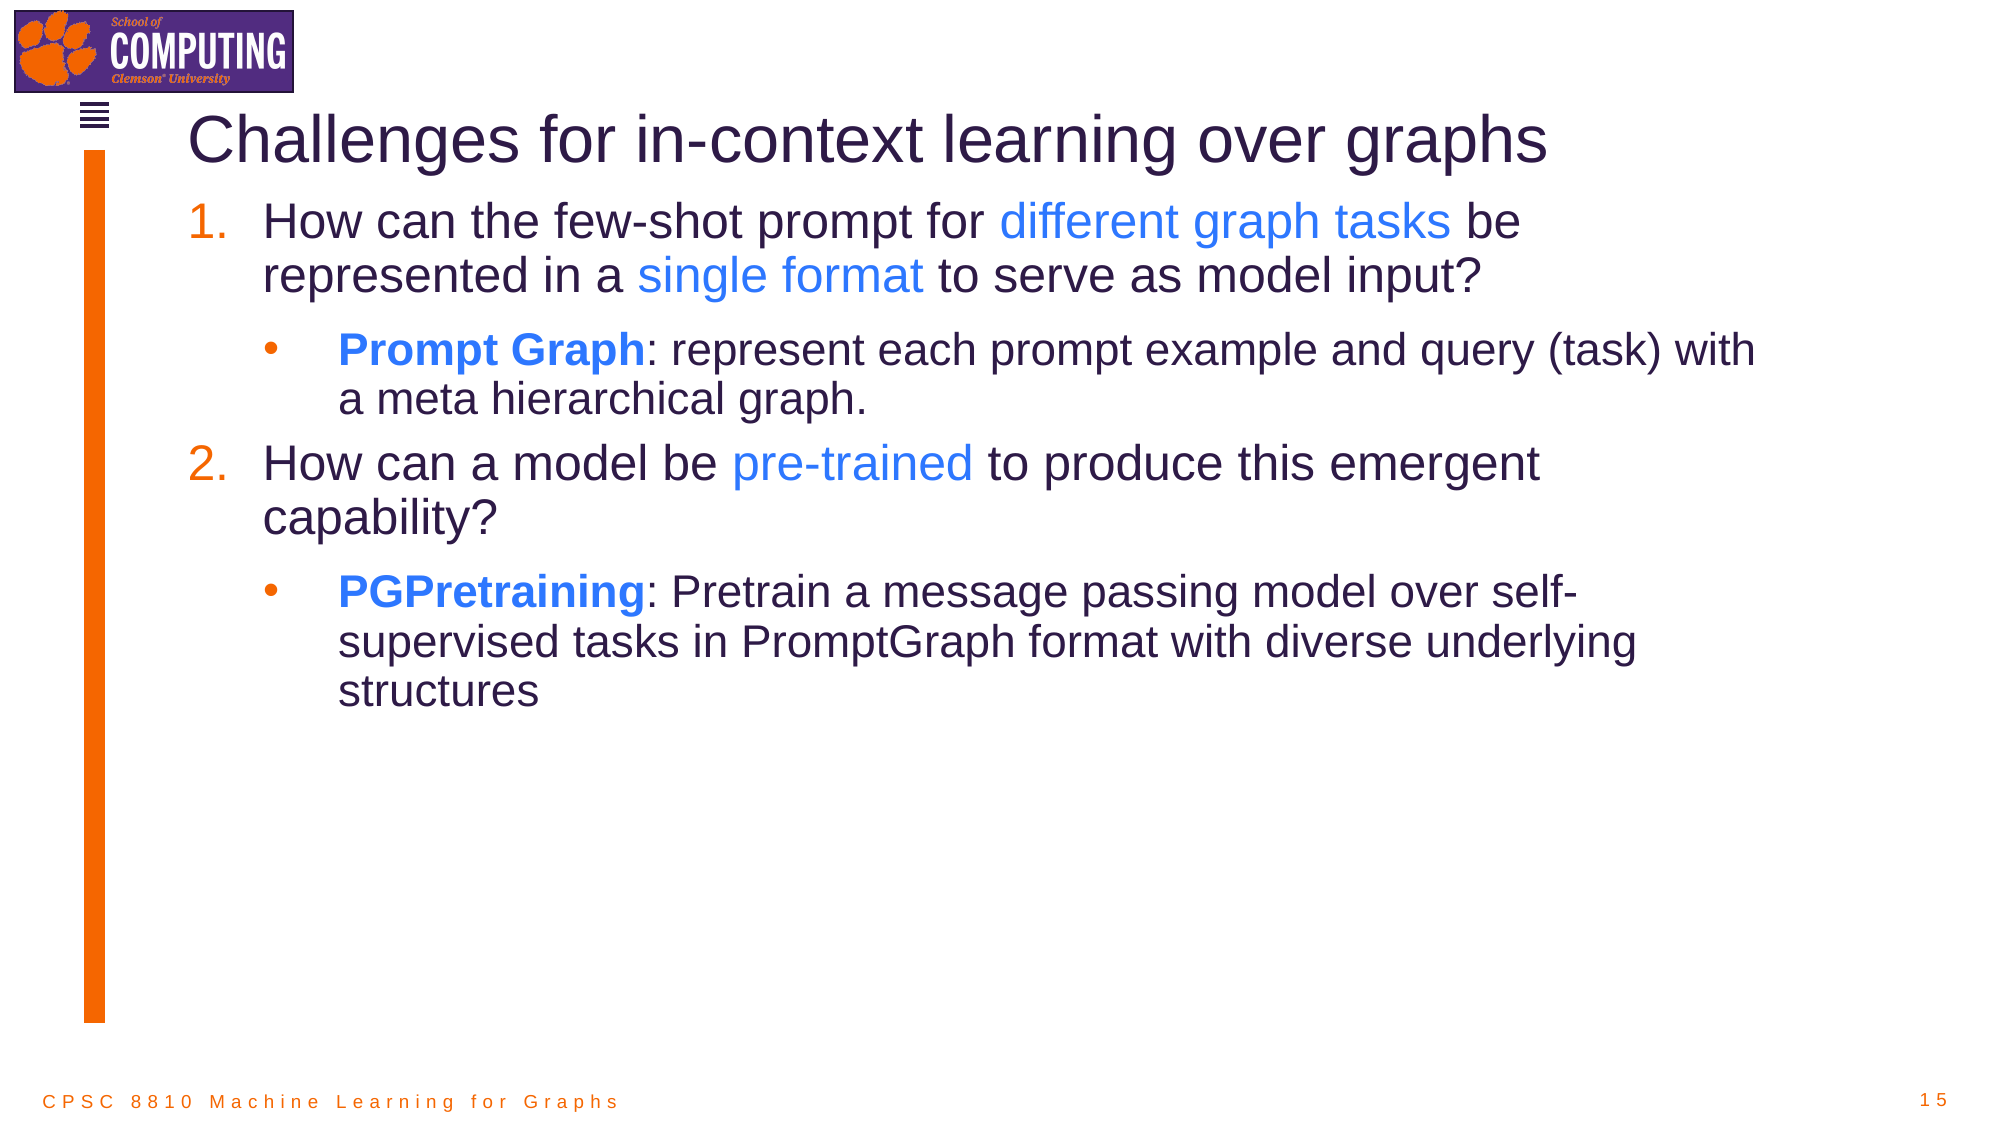

# Challenges for in-context learning over graphs
How can the few-shot prompt for different graph tasks be represented in a single format to serve as model input?
Prompt Graph: represent each prompt example and query (task) with a meta hierarchical graph.
How can a model be pre-trained to produce this emergent capability?
PGPretraining: Pretrain a message passing model over self-supervised tasks in PromptGraph format with diverse underlying structures